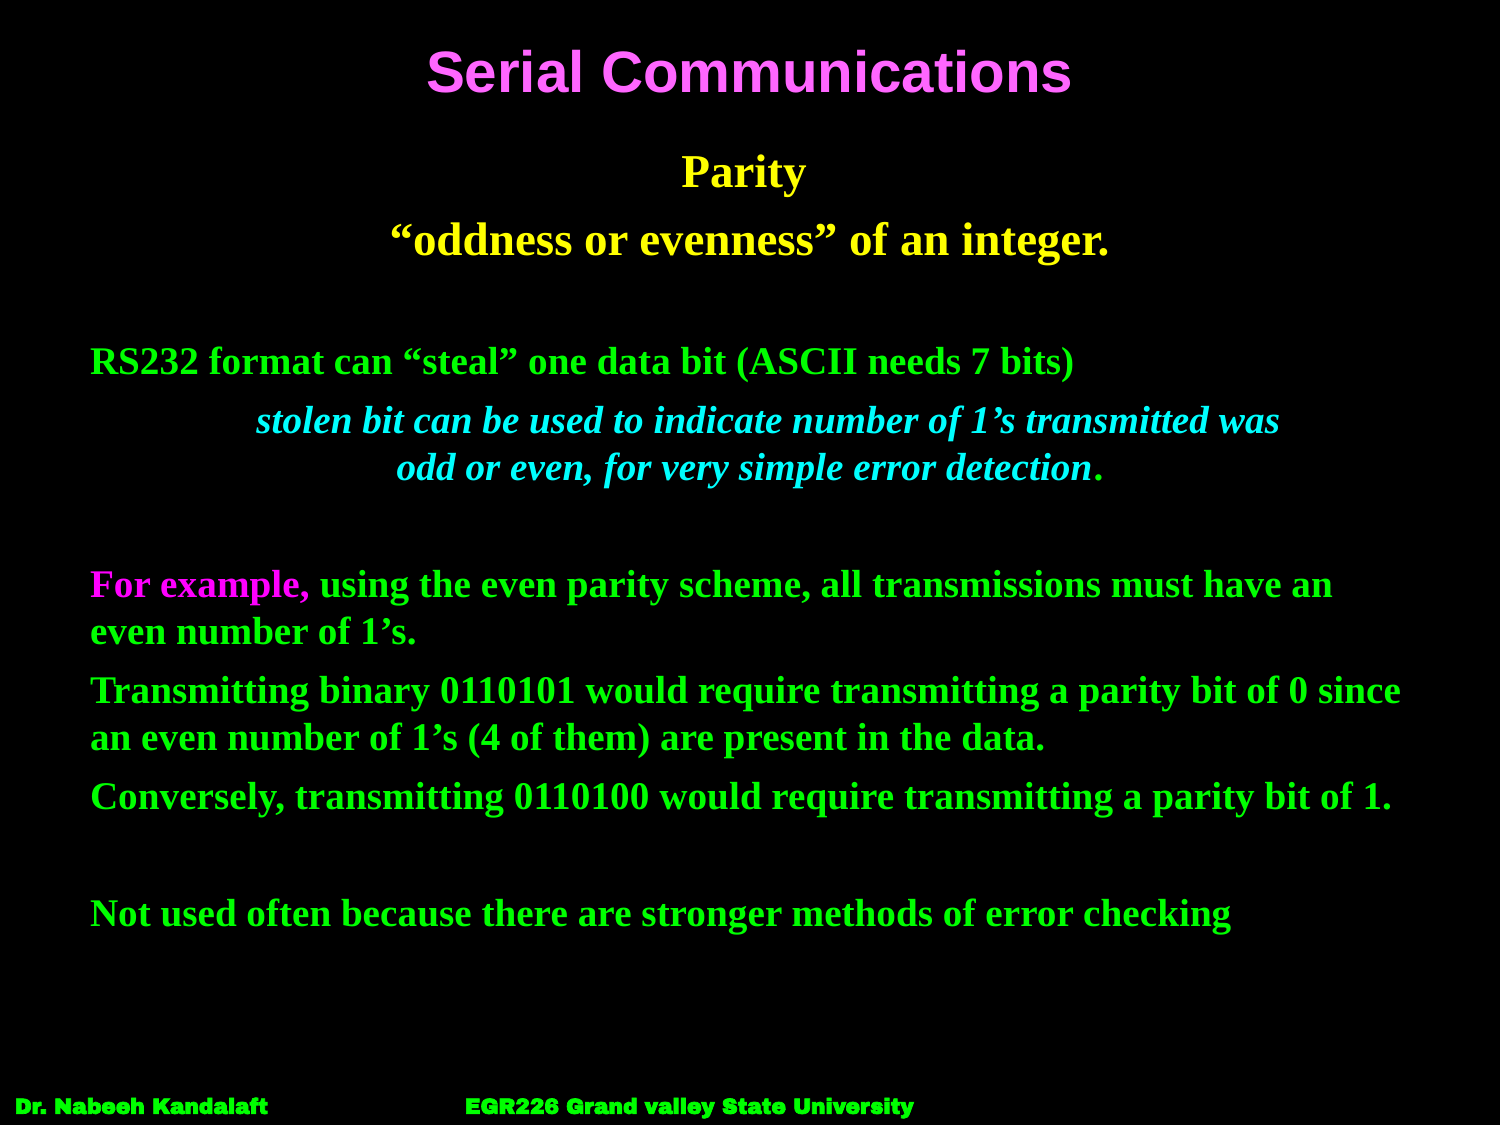

# Serial Communications
Parity
“oddness or evenness” of an integer.

RS232 format can “steal” one data bit (ASCII needs 7 bits)
	stolen bit can be used to indicate number of 1’s transmitted was 	odd or even, for very simple error detection.

For example, using the even parity scheme, all transmissions must have an even number of 1’s.
Transmitting binary 0110101 would require transmitting a parity bit of 0 since an even number of 1’s (4 of them) are present in the data.
Conversely, transmitting 0110100 would require transmitting a parity bit of 1.

Not used often because there are stronger methods of error checking

Dr. Nabeeh Kandalaft		EGR226 Grand valley State University